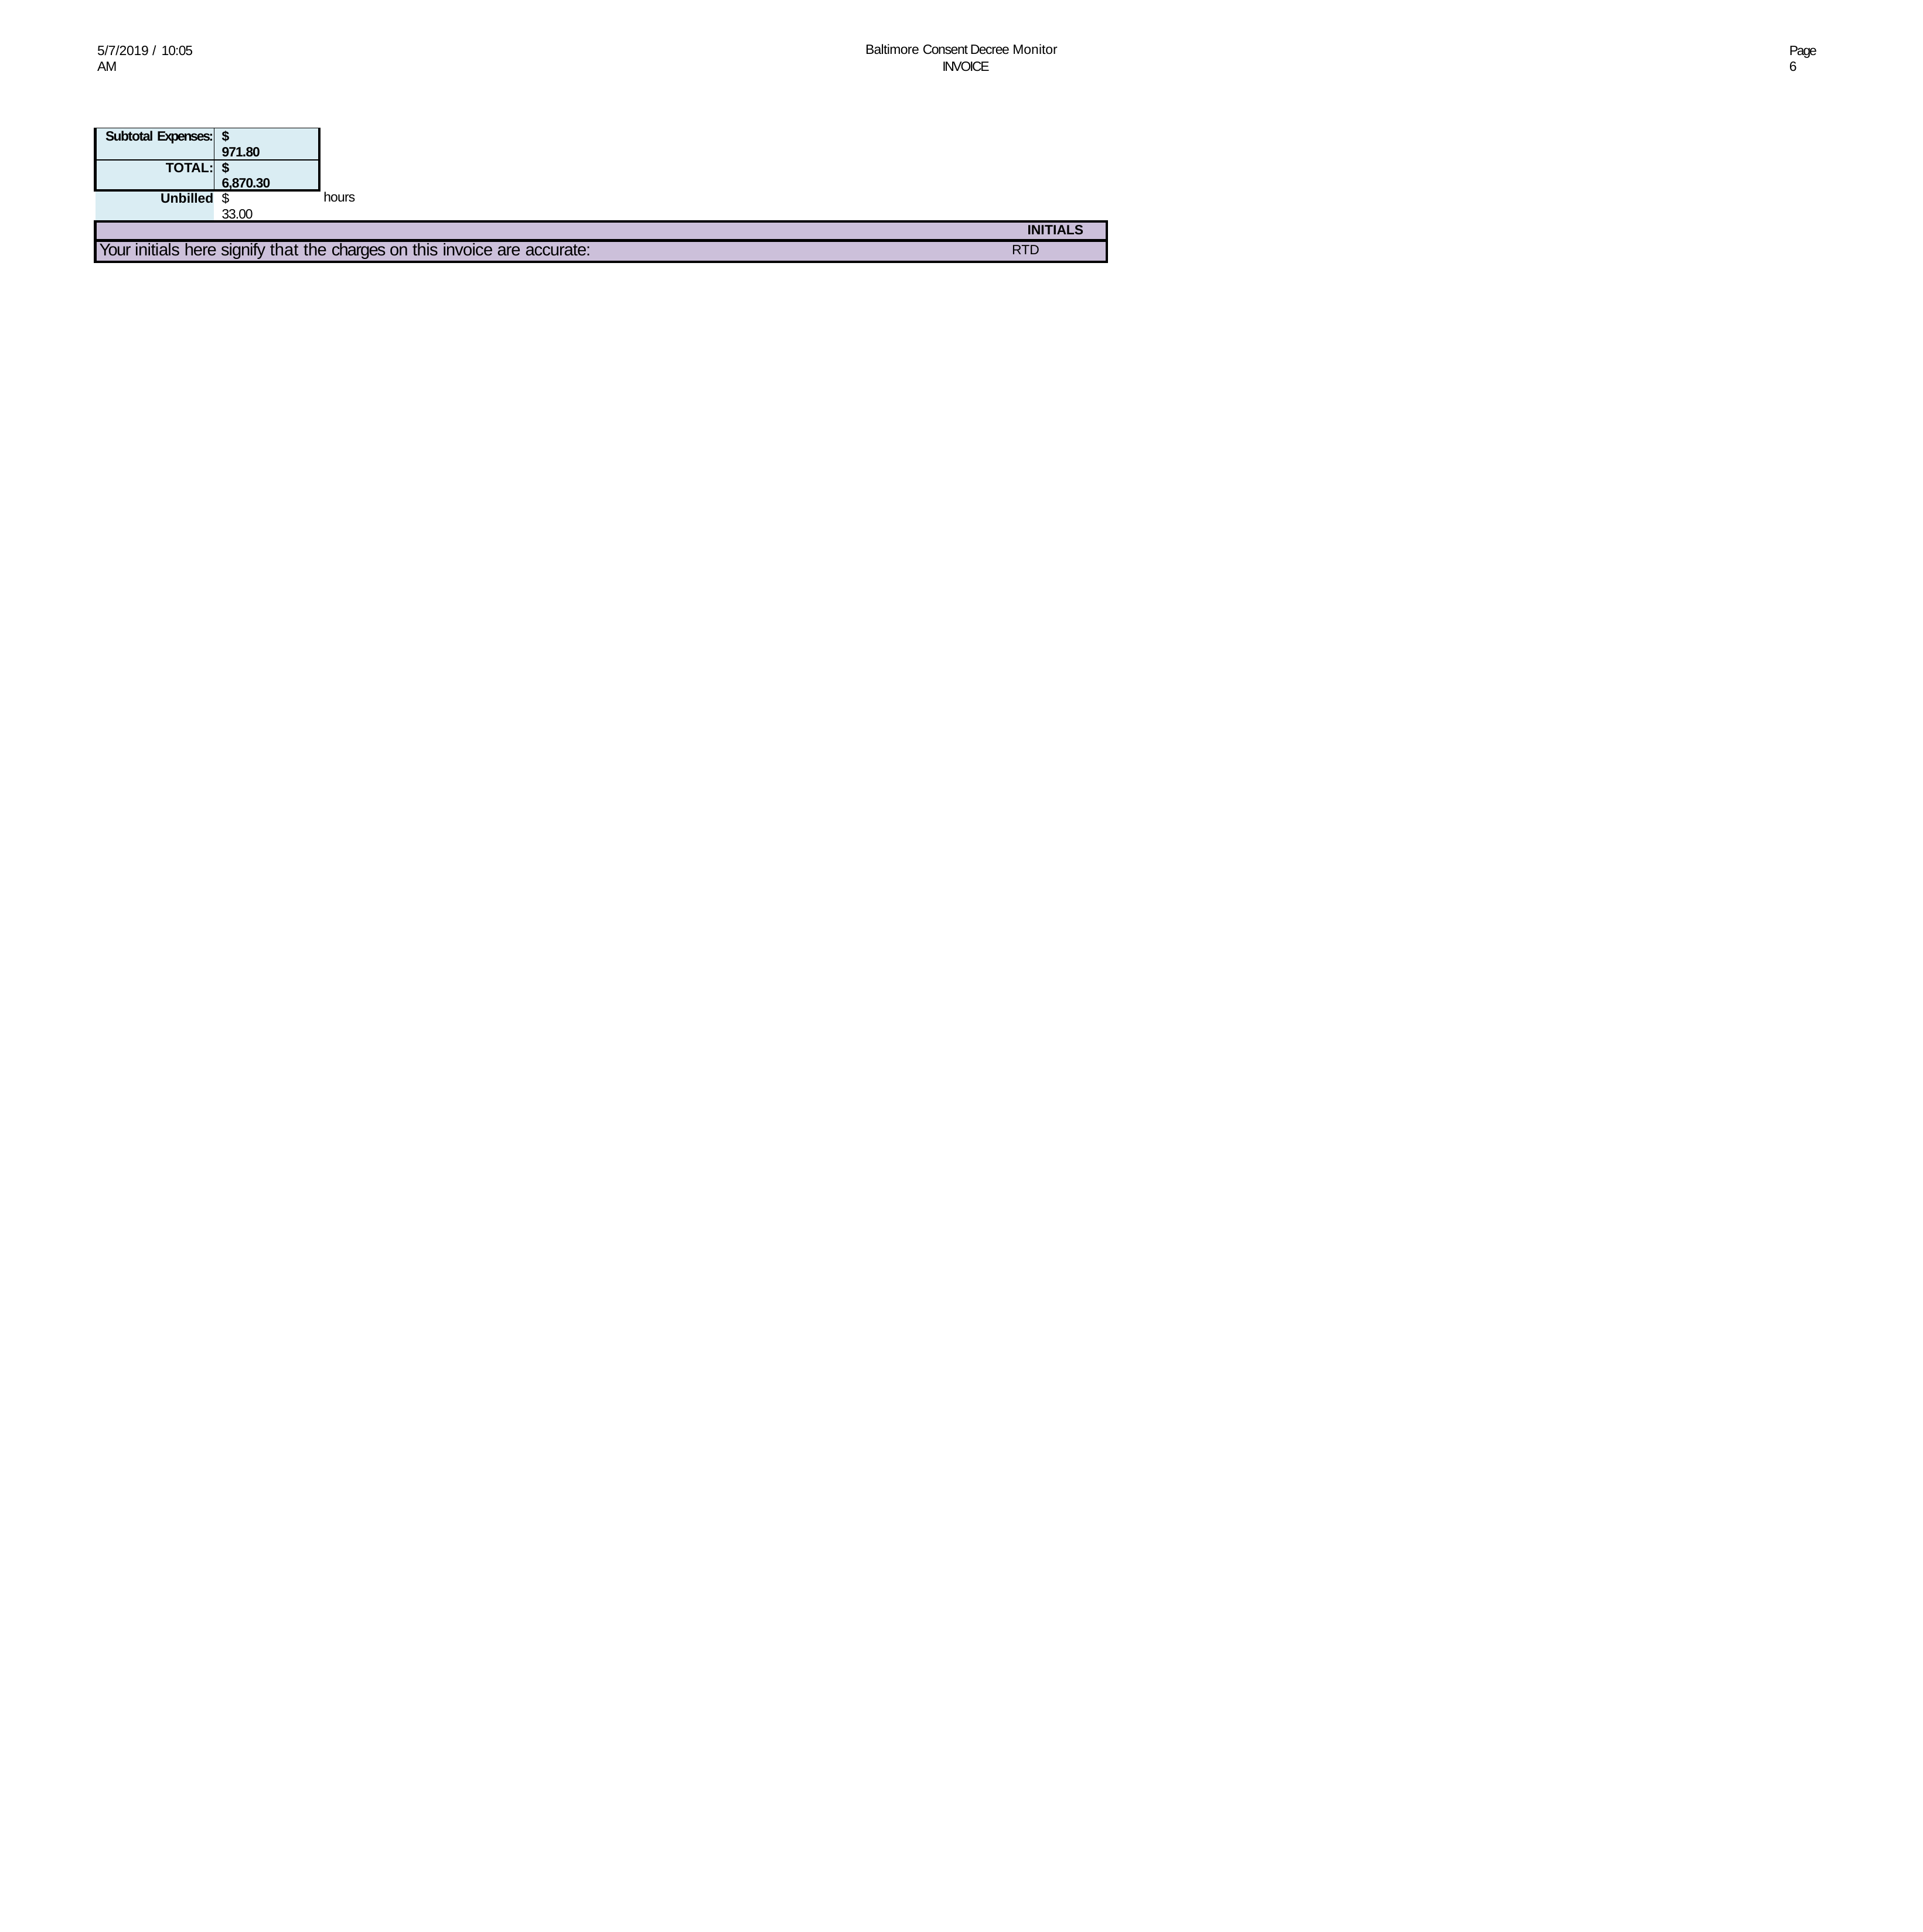

Baltimore Consent Decree Monitor  INVOICE
5/7/2019 / 10:05 AM
Page 6
| Subtotal Expenses: | $ 971.80 |  |  |
| --- | --- | --- | --- |
| TOTAL: | $ 6,870.30 |  |  |
| Unbilled | $ 33.00 | hours |  |
|  |  |  | INITIALS |
| Your initials here signify that the charges on this invoice are accurate: |  |  | RTD |